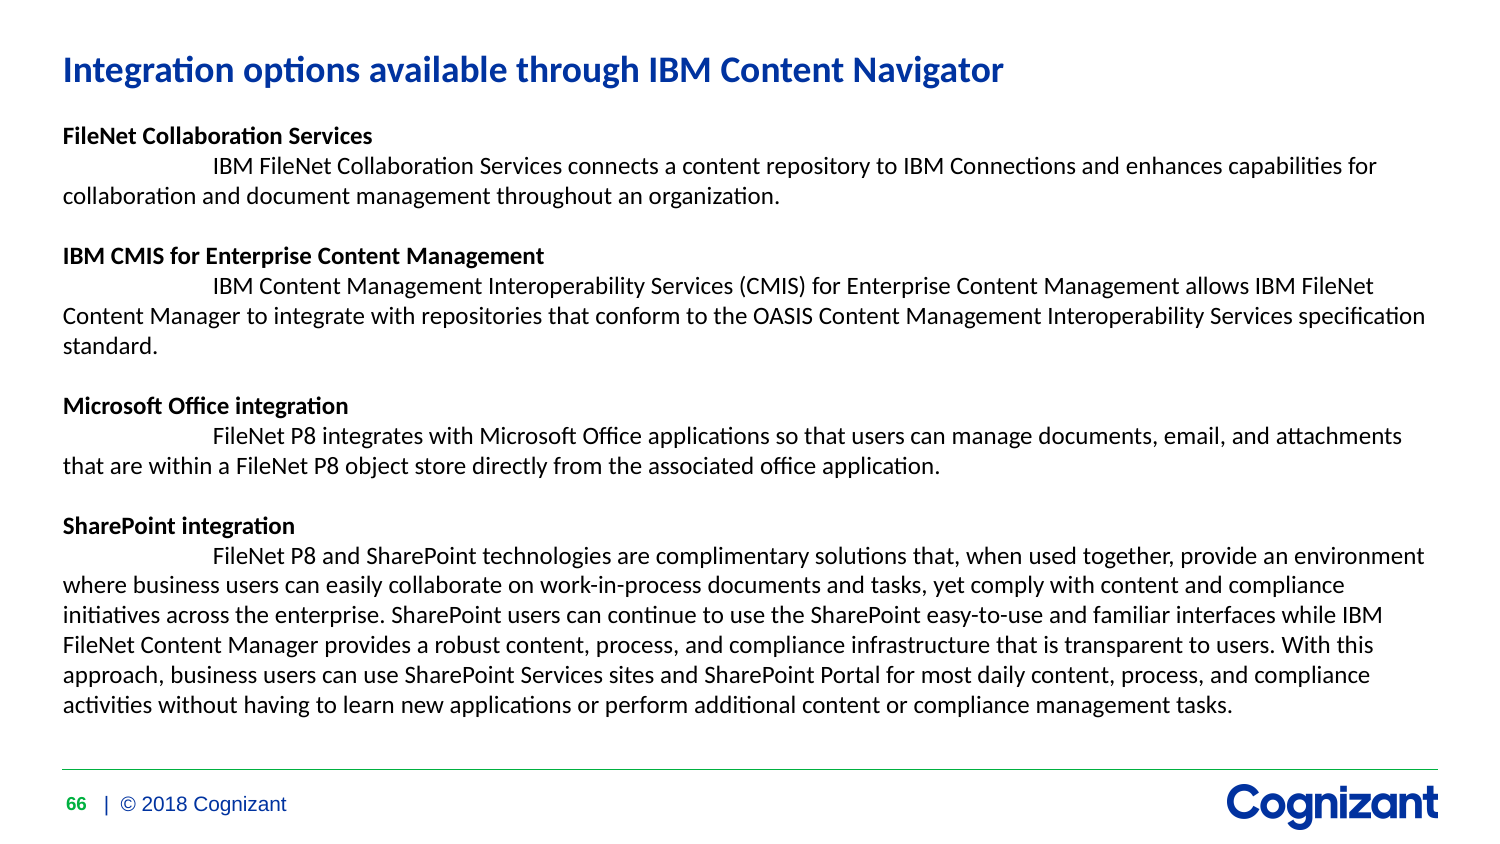

# Integration options available through IBM Content Navigator FileNet Collaboration Services IBM FileNet Collaboration Services connects a content repository to IBM Connections and enhances capabilities for collaboration and document management throughout an organization. IBM CMIS for Enterprise Content Management IBM Content Management Interoperability Services (CMIS) for Enterprise Content Management allows IBM FileNet Content Manager to integrate with repositories that conform to the OASIS Content Management Interoperability Services specification standard. Microsoft Office integration FileNet P8 integrates with Microsoft Office applications so that users can manage documents, email, and attachments that are within a FileNet P8 object store directly from the associated office application. SharePoint integration FileNet P8 and SharePoint technologies are complimentary solutions that, when used together, provide an environment where business users can easily collaborate on work-in-process documents and tasks, yet comply with content and compliance initiatives across the enterprise. SharePoint users can continue to use the SharePoint easy-to-use and familiar interfaces while IBM FileNet Content Manager provides a robust content, process, and compliance infrastructure that is transparent to users. With this approach, business users can use SharePoint Services sites and SharePoint Portal for most daily content, process, and compliance activities without having to learn new applications or perform additional content or compliance management tasks.
66